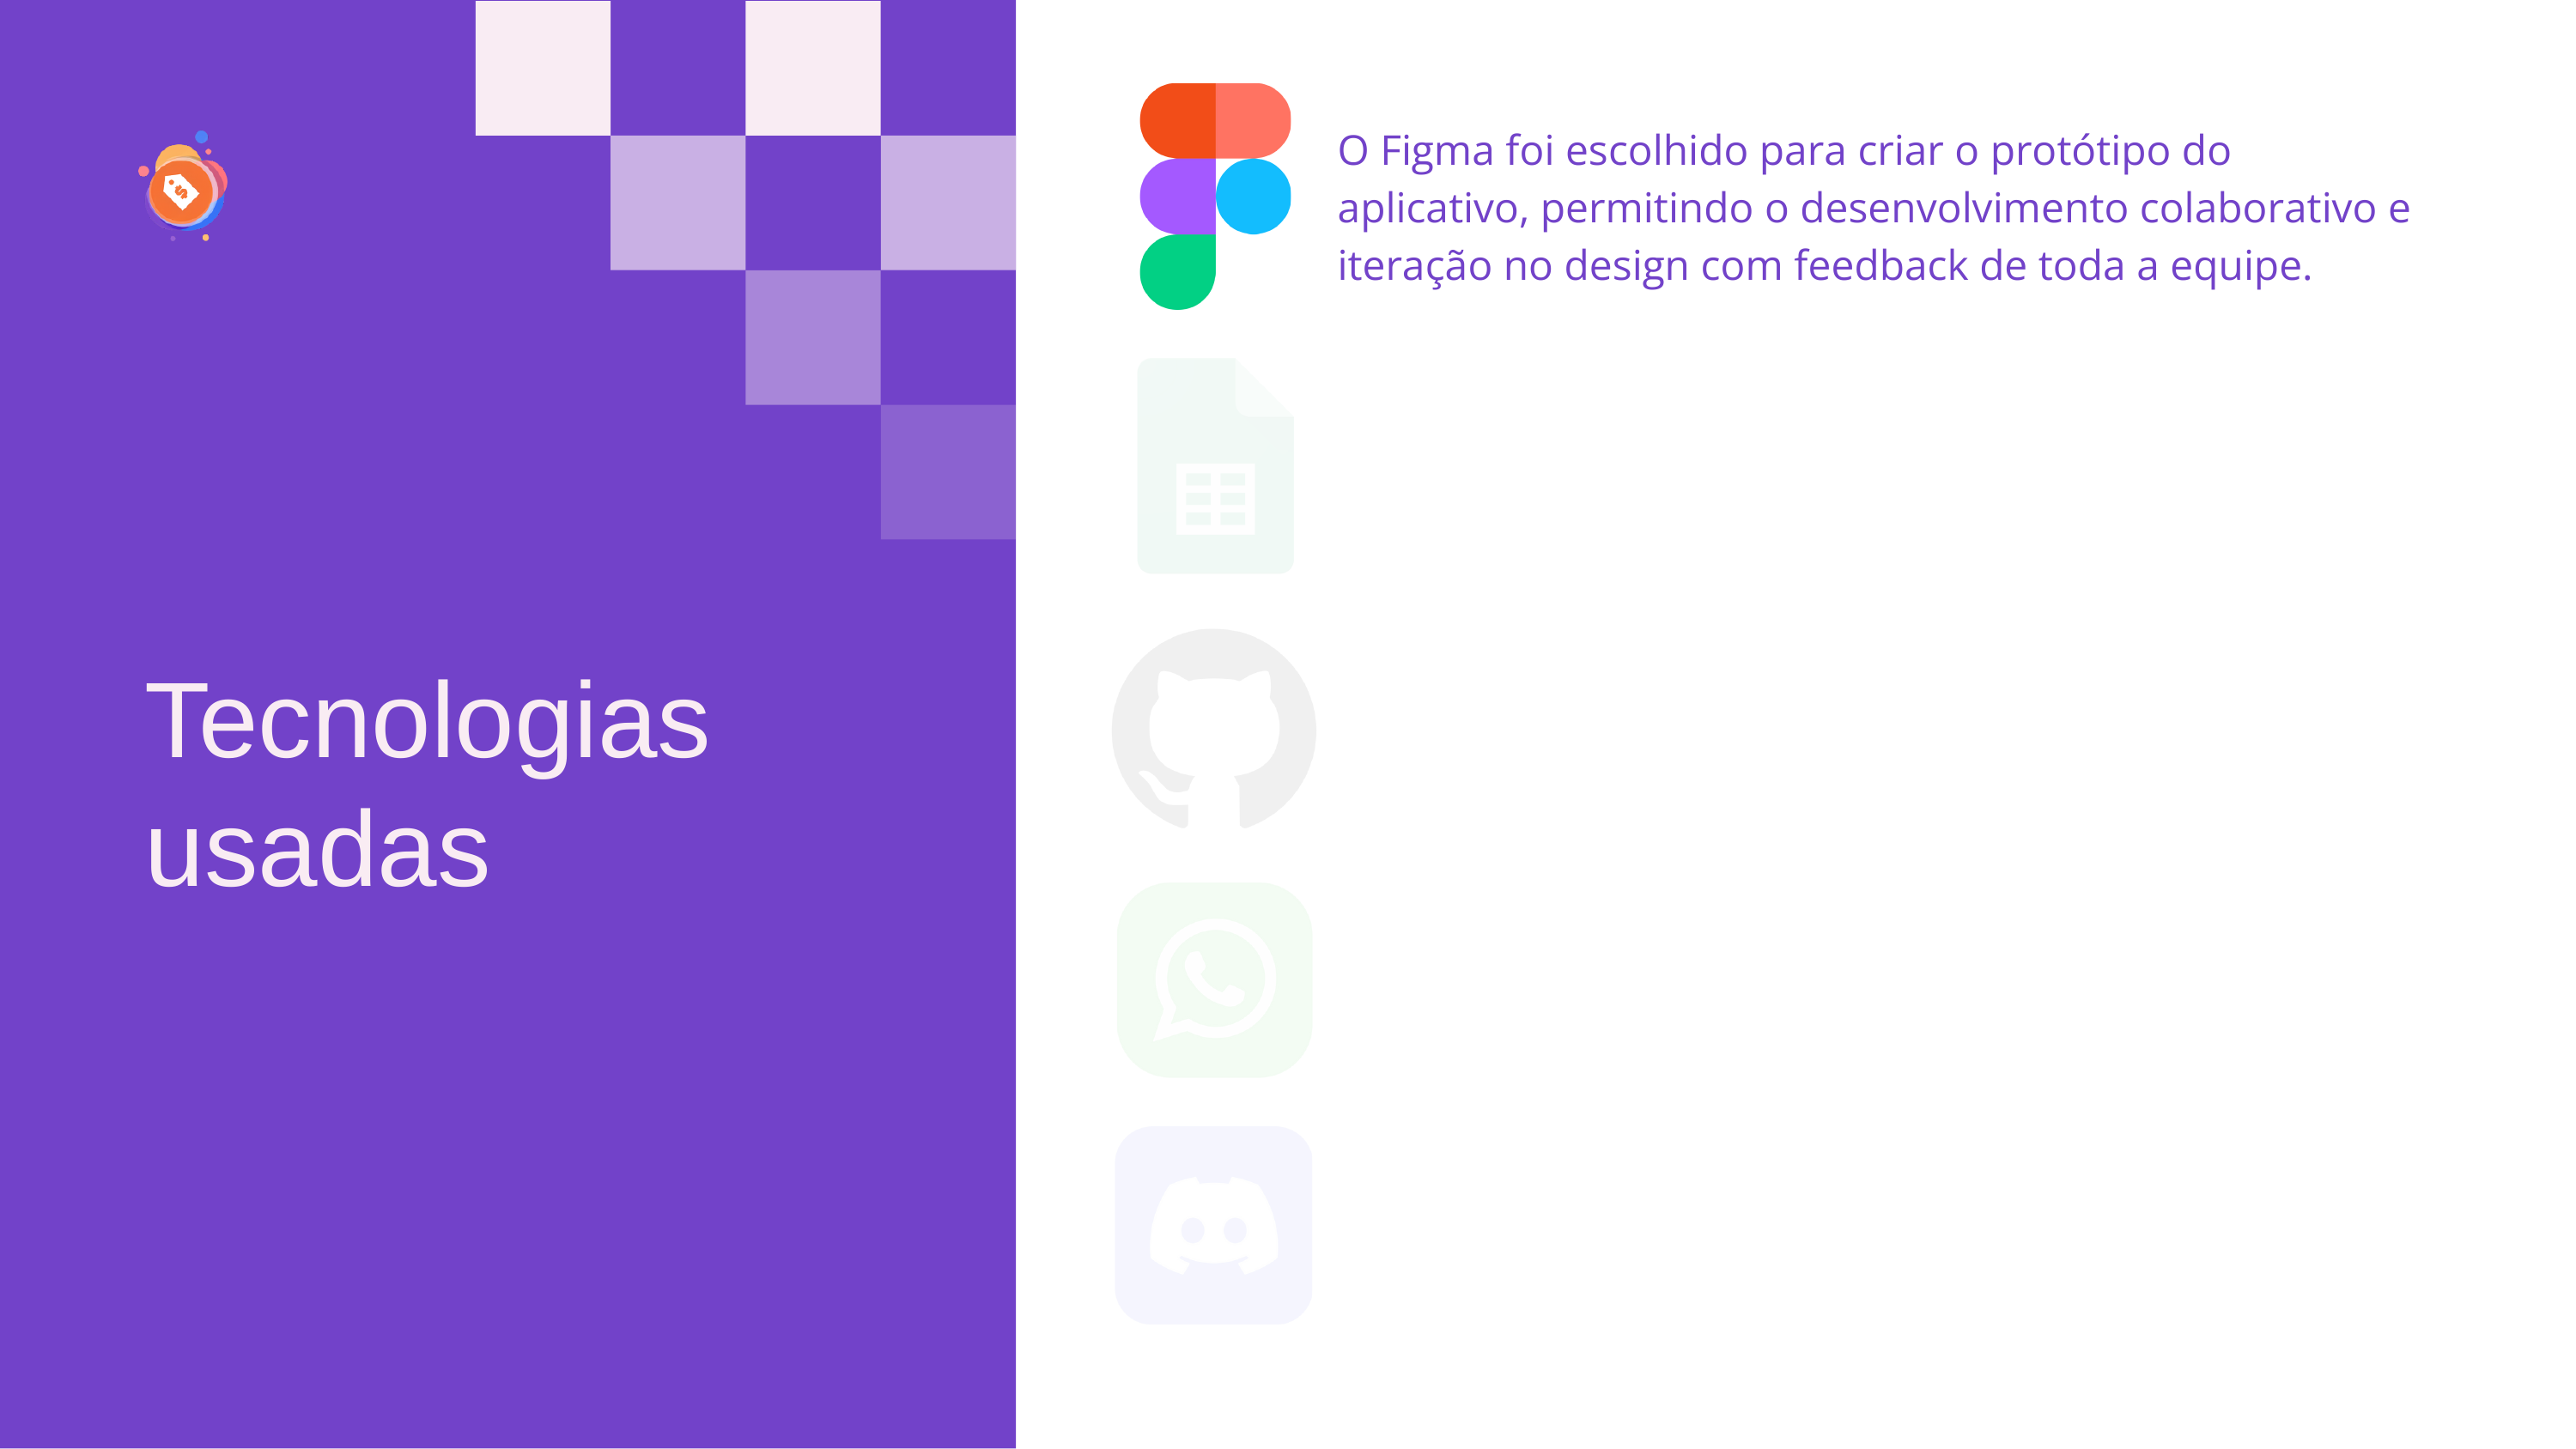

O Figma foi escolhido para criar o protótipo do aplicativo, permitindo o desenvolvimento colaborativo e iteração no design com feedback de toda a equipe.

Tecnologias usadas